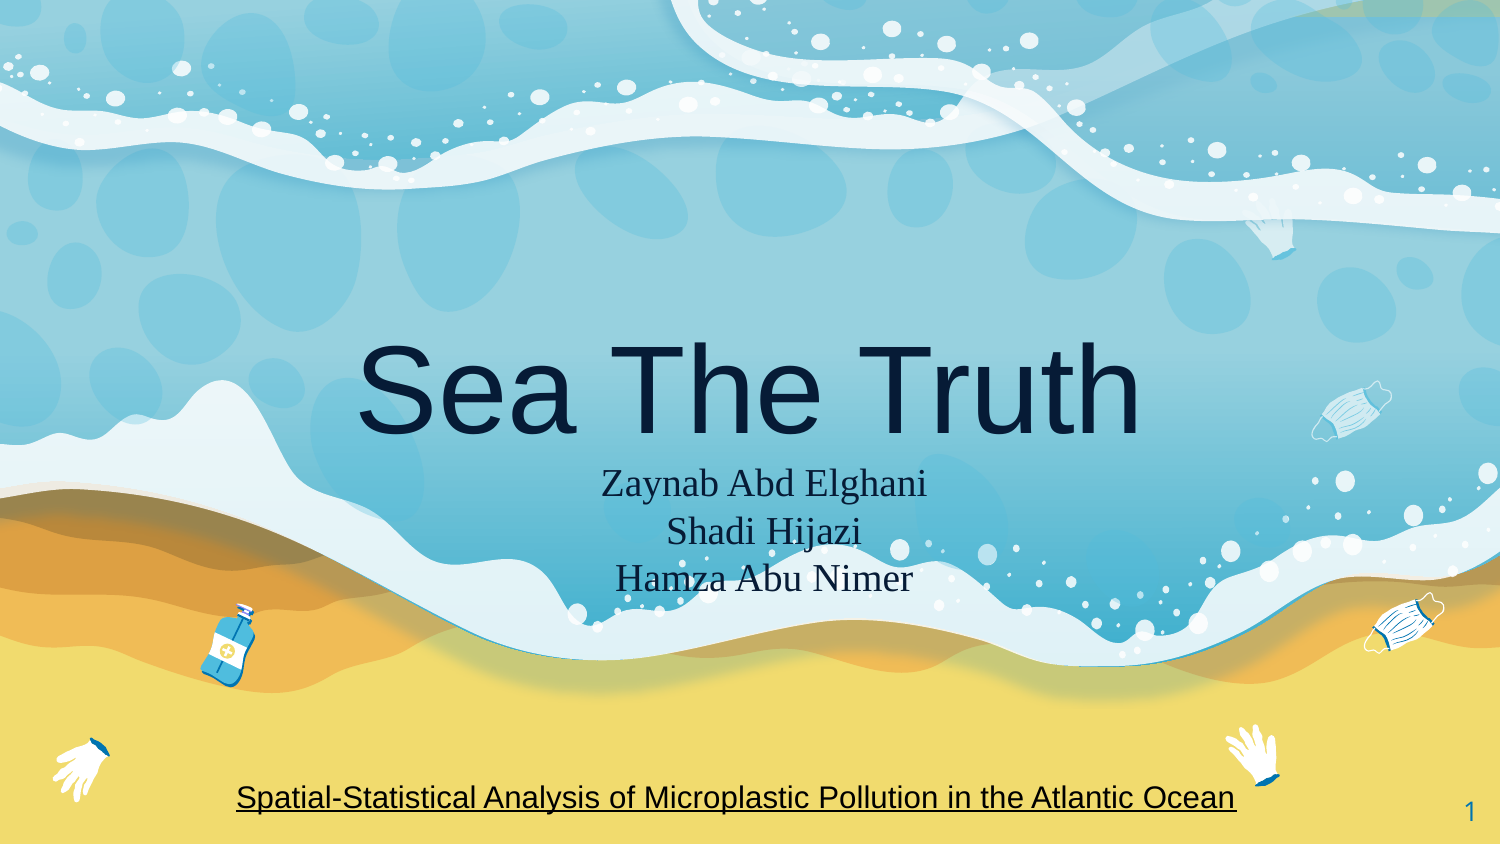

# Sea The Truth
Zaynab Abd Elghani
Shadi Hijazi
Hamza Abu Nimer

Spatial-Statistical Analysis of Microplastic Pollution in the Atlantic Ocean
1